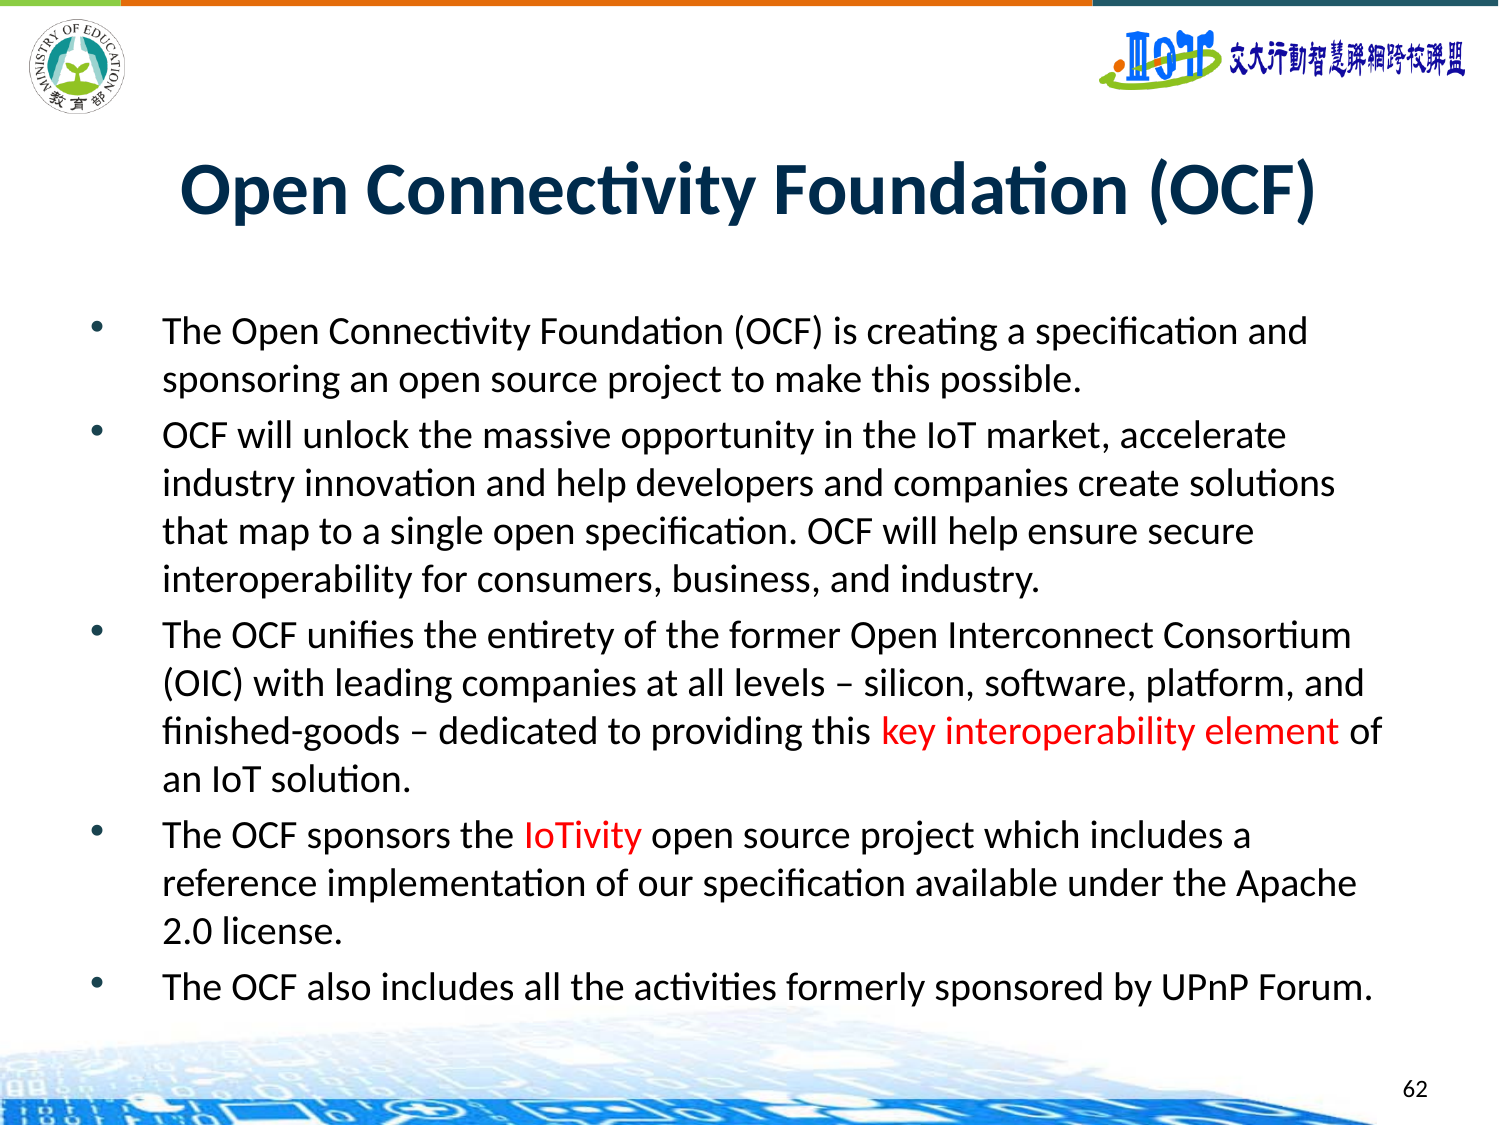

# Open Connectivity Foundation (OCF)
The Open Connectivity Foundation (OCF) is creating a specification and sponsoring an open source project to make this possible.
OCF will unlock the massive opportunity in the IoT market, accelerate industry innovation and help developers and companies create solutions that map to a single open specification. OCF will help ensure secure interoperability for consumers, business, and industry.
The OCF unifies the entirety of the former Open Interconnect Consortium (OIC) with leading companies at all levels – silicon, software, platform, and finished-goods – dedicated to providing this key interoperability element of an IoT solution.
The OCF sponsors the IoTivity open source project which includes a reference implementation of our specification available under the Apache 2.0 license.
The OCF also includes all the activities formerly sponsored by UPnP Forum.

62